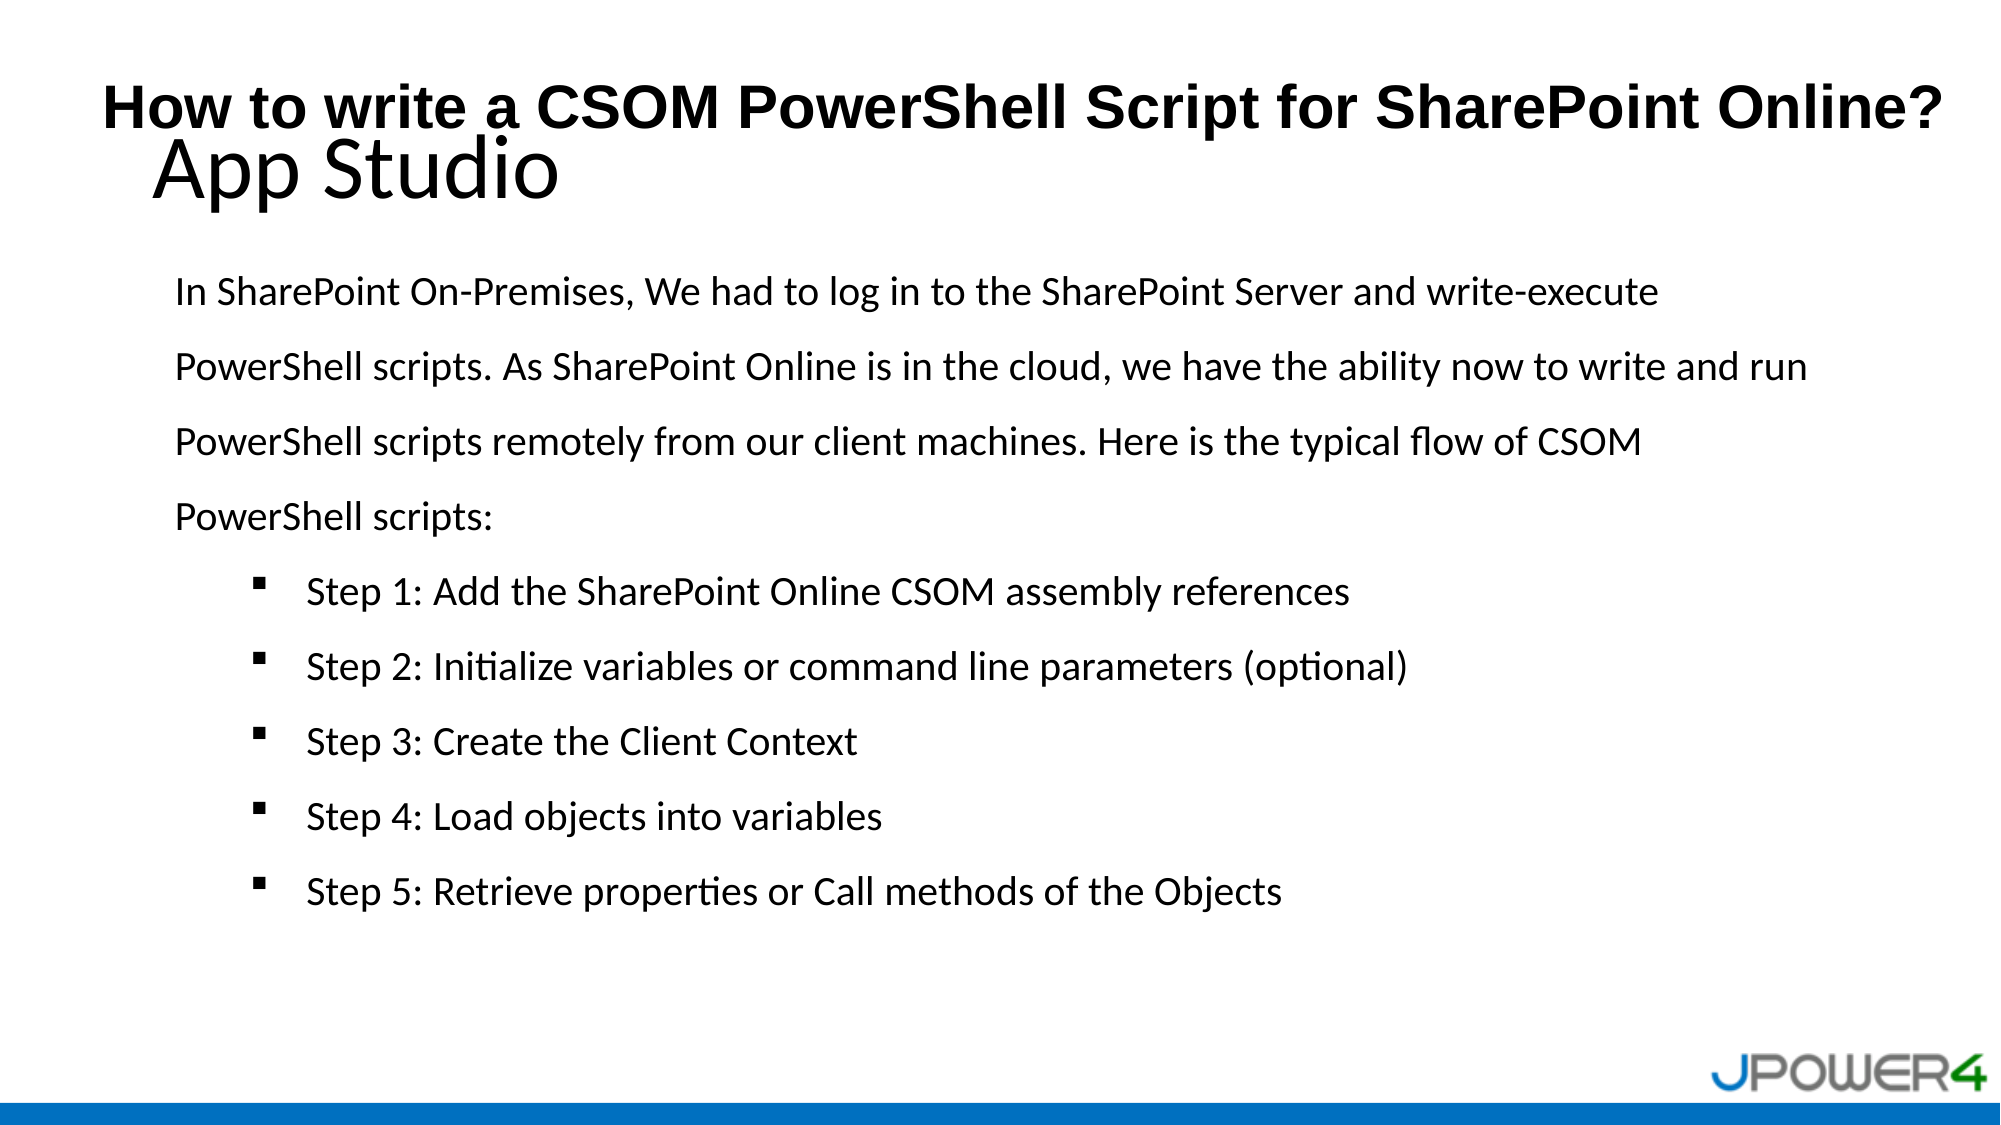

How to write a CSOM PowerShell Script for SharePoint Online?
# App Studio
In SharePoint On-Premises, We had to log in to the SharePoint Server and write-execute PowerShell scripts. As SharePoint Online is in the cloud, we have the ability now to write and run PowerShell scripts remotely from our client machines. Here is the typical flow of CSOM PowerShell scripts:
Step 1: Add the SharePoint Online CSOM assembly references
Step 2: Initialize variables or command line parameters (optional)
Step 3: Create the Client Context
Step 4: Load objects into variables
Step 5: Retrieve properties or Call methods of the Objects